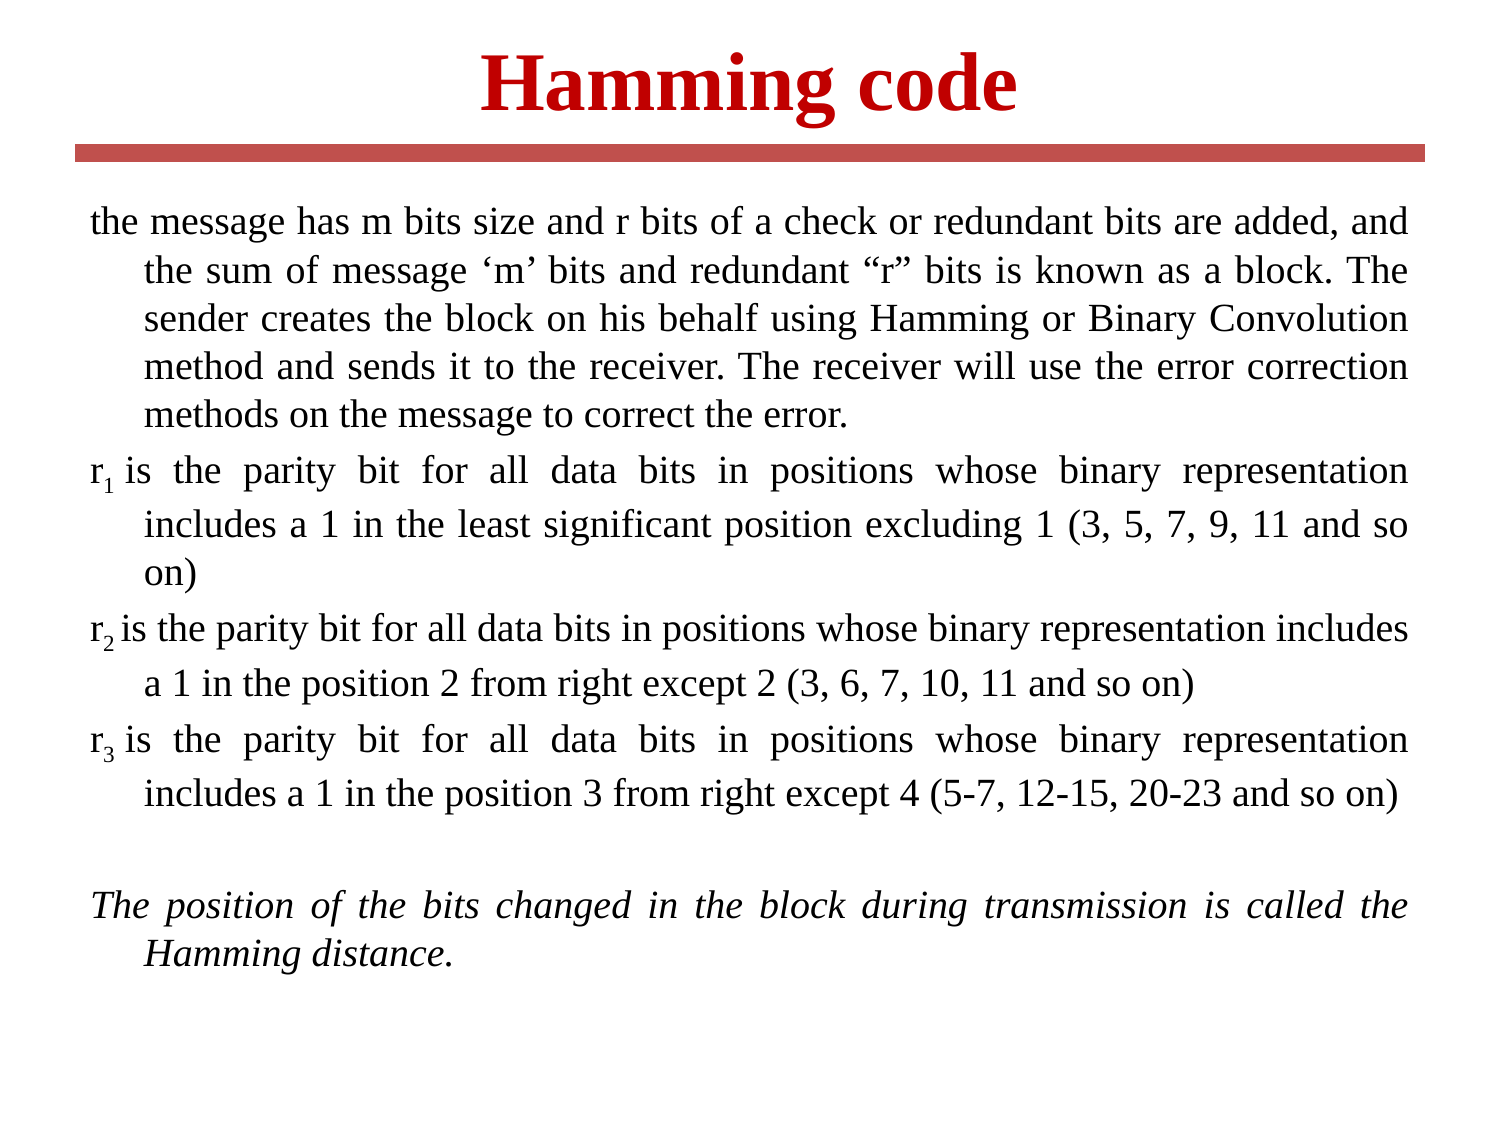

# Hamming code
the message has m bits size and r bits of a check or redundant bits are added, and the sum of message ‘m’ bits and redundant “r” bits is known as a block. The sender creates the block on his behalf using Hamming or Binary Convolution method and sends it to the receiver. The receiver will use the error correction methods on the message to correct the error.
r1 is the parity bit for all data bits in positions whose binary representation includes a 1 in the least significant position excluding 1 (3, 5, 7, 9, 11 and so on)
r2 is the parity bit for all data bits in positions whose binary representation includes a 1 in the position 2 from right except 2 (3, 6, 7, 10, 11 and so on)
r3 is the parity bit for all data bits in positions whose binary representation includes a 1 in the position 3 from right except 4 (5-7, 12-15, 20-23 and so on)

The position of the bits changed in the block during transmission is called the Hamming distance.